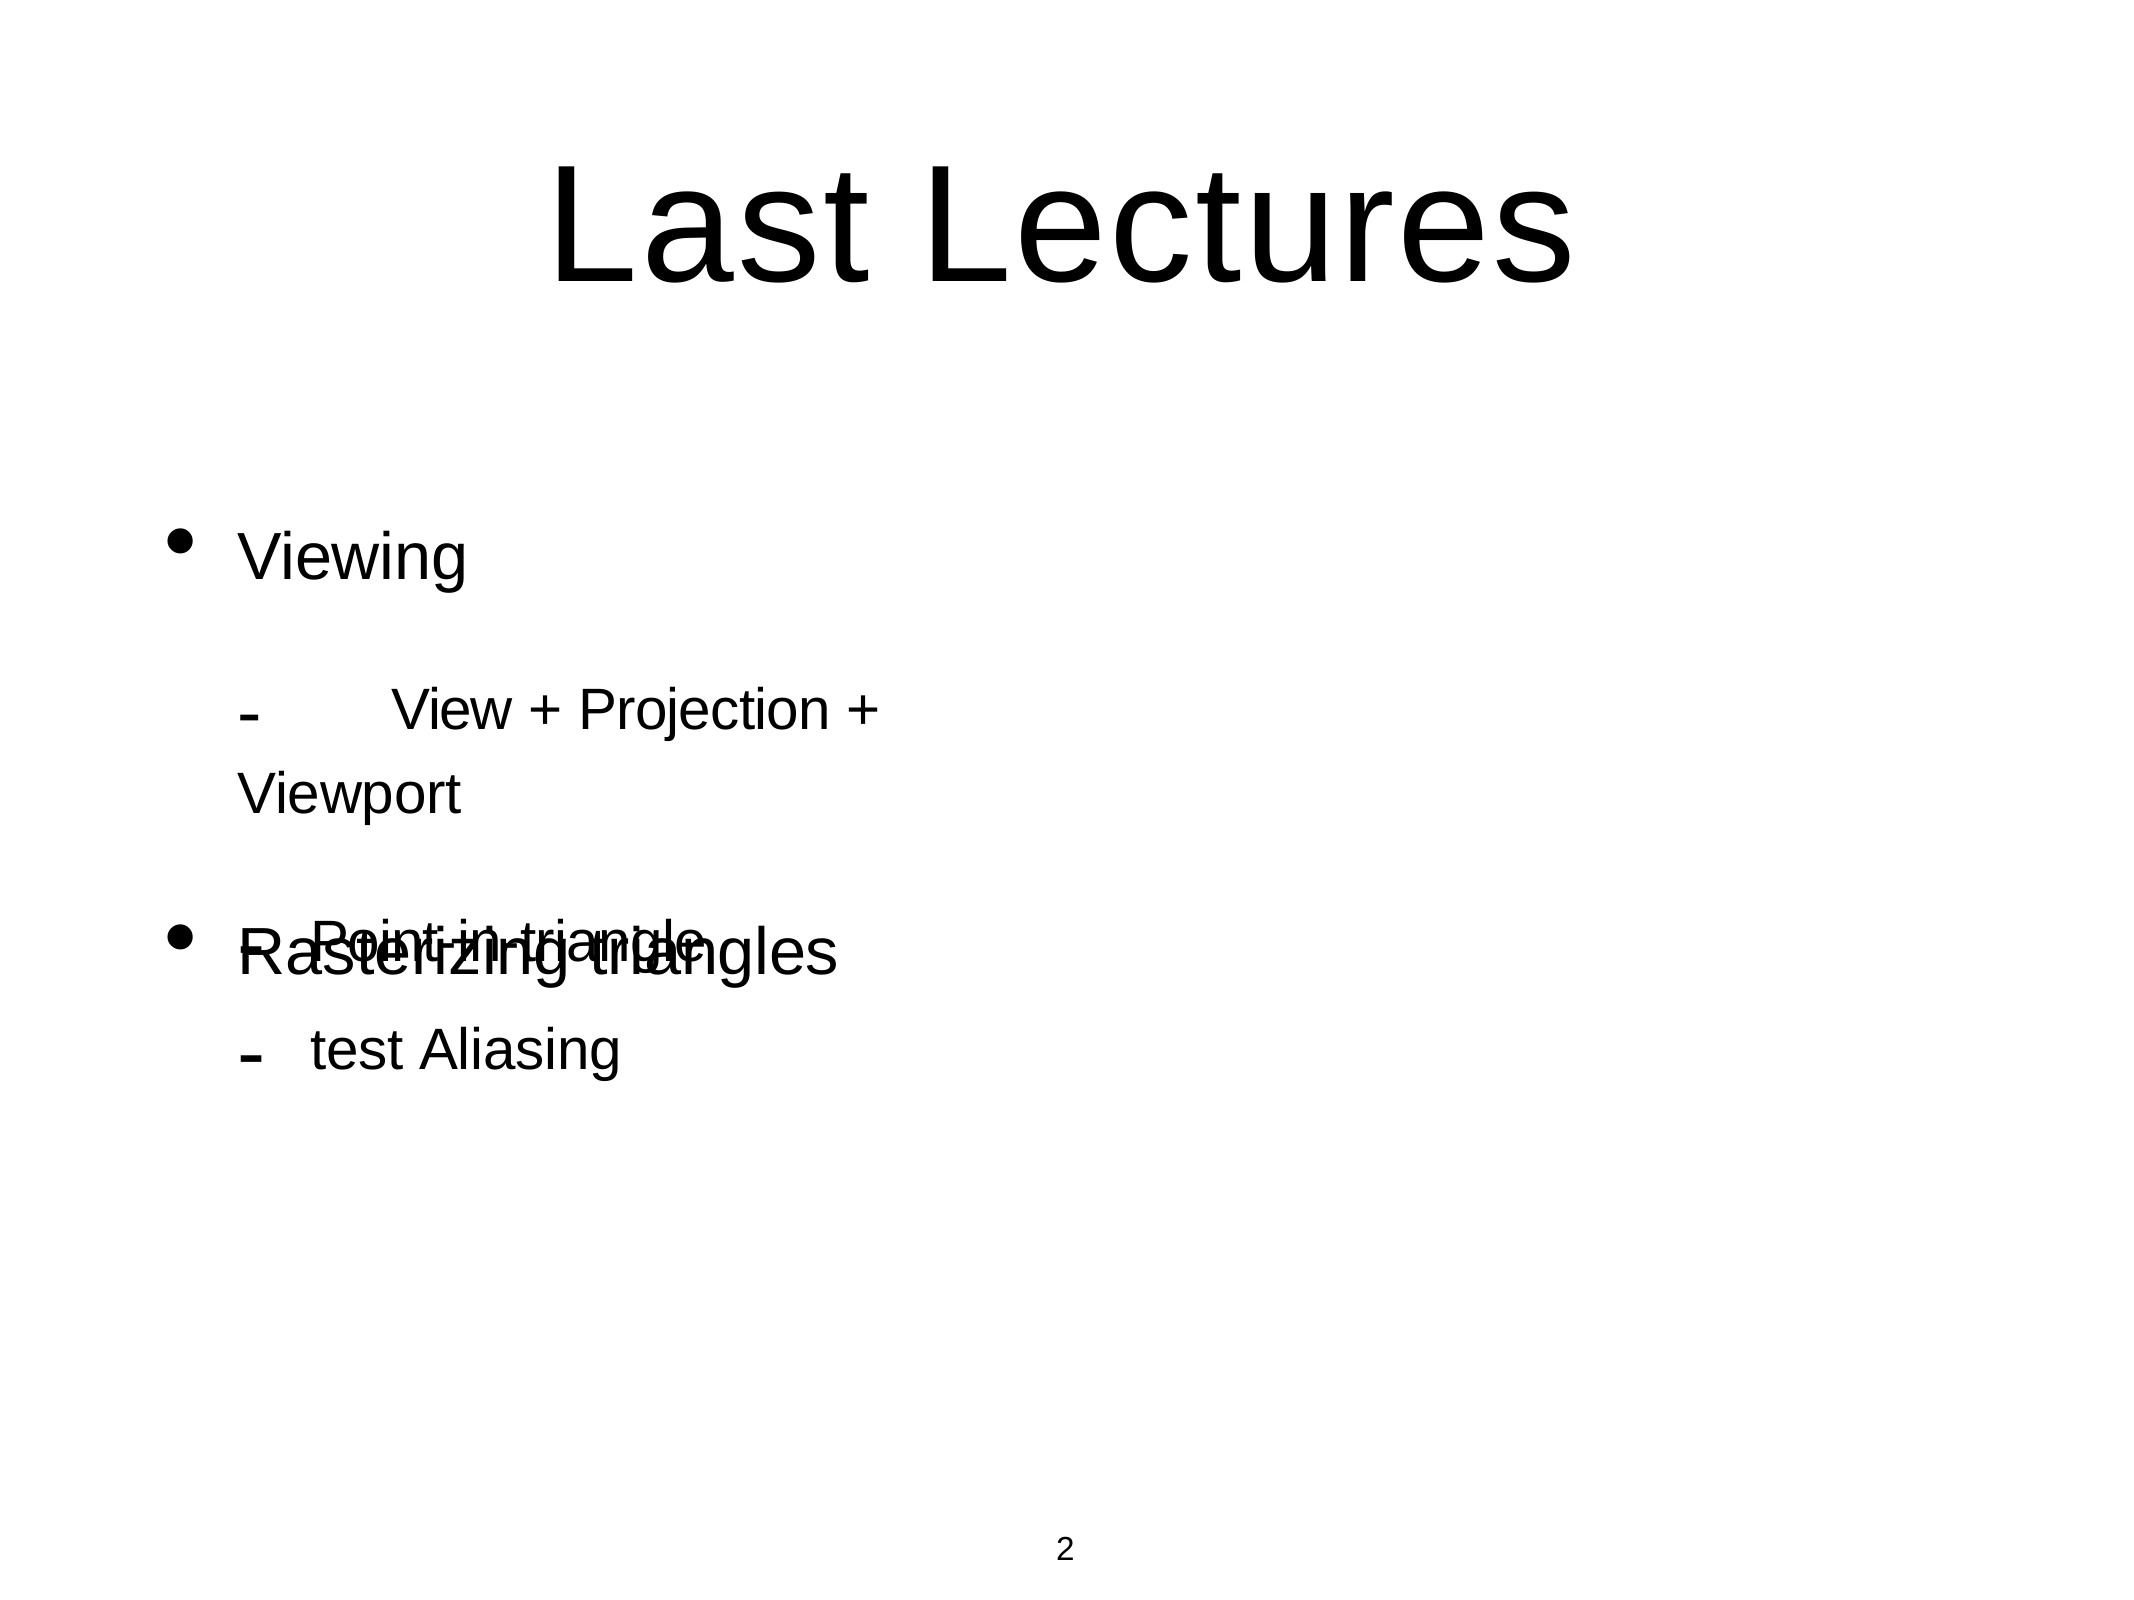

# Last Lectures
Viewing
-	View + Projection + Viewport
Rasterizing triangles
Point-in-triangle test Aliasing
-
-
2